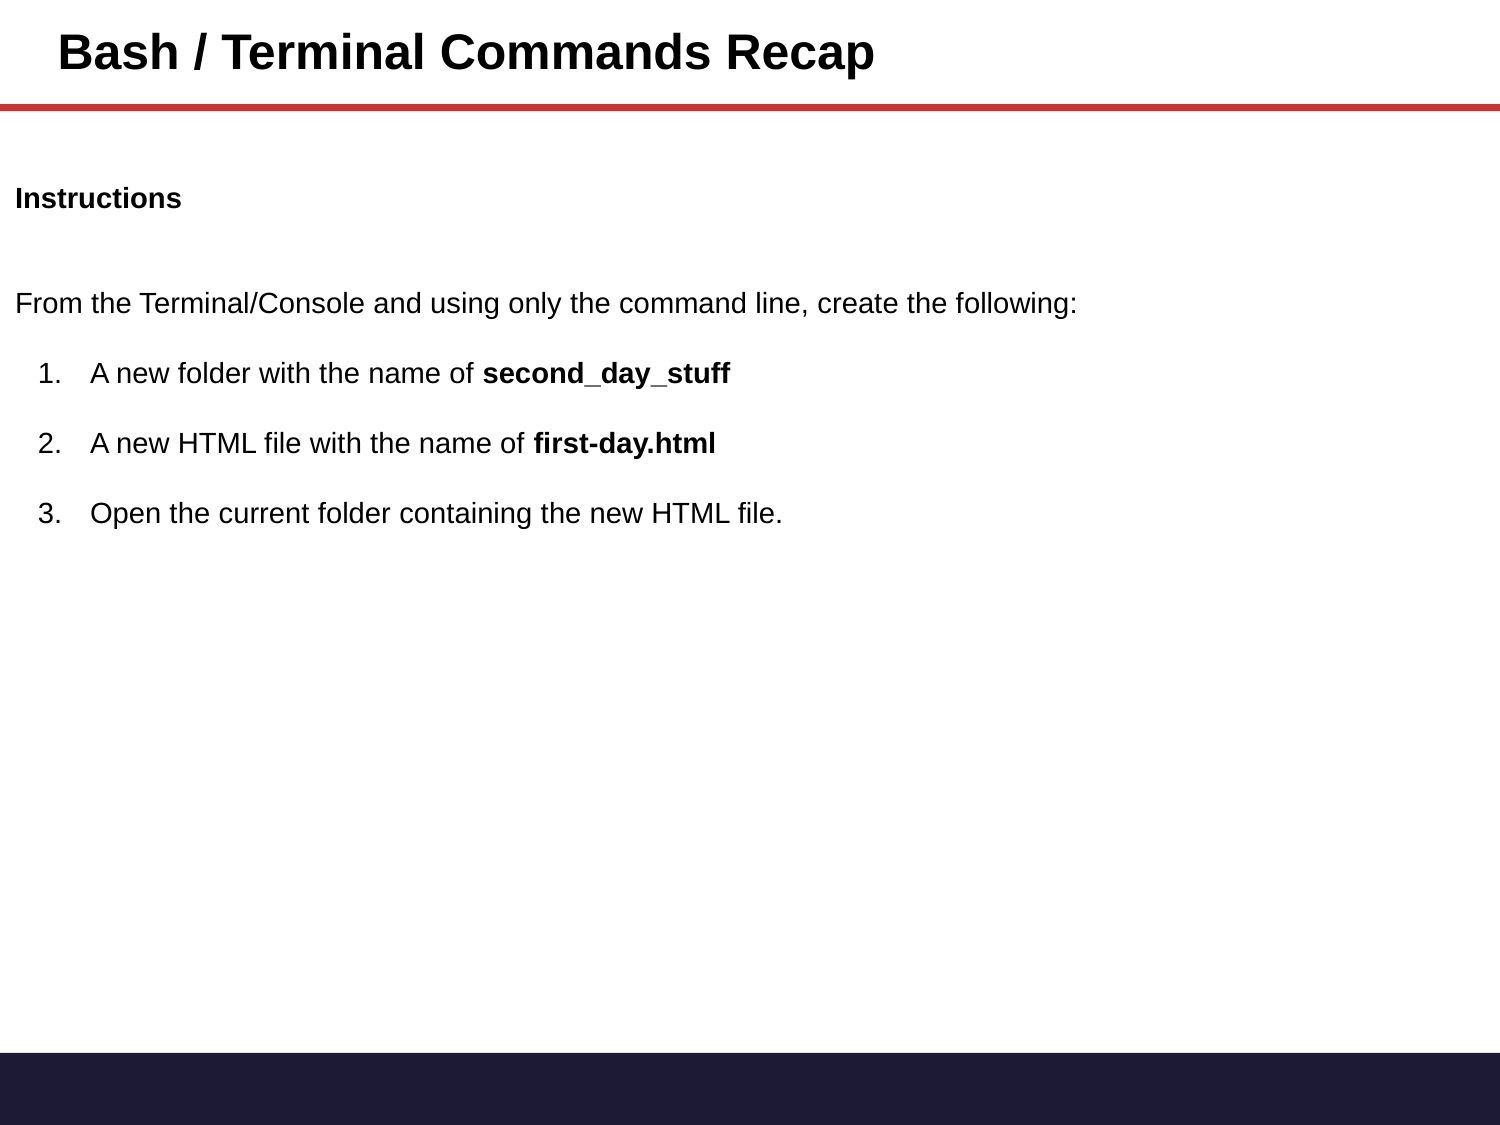

# Bash / Terminal Commands Recap
Instructions

From the Terminal/Console and using only the command line, create the following:

A new folder with the name of second_day_stuff
A new HTML file with the name of first-day.html
Open the current folder containing the new HTML file.